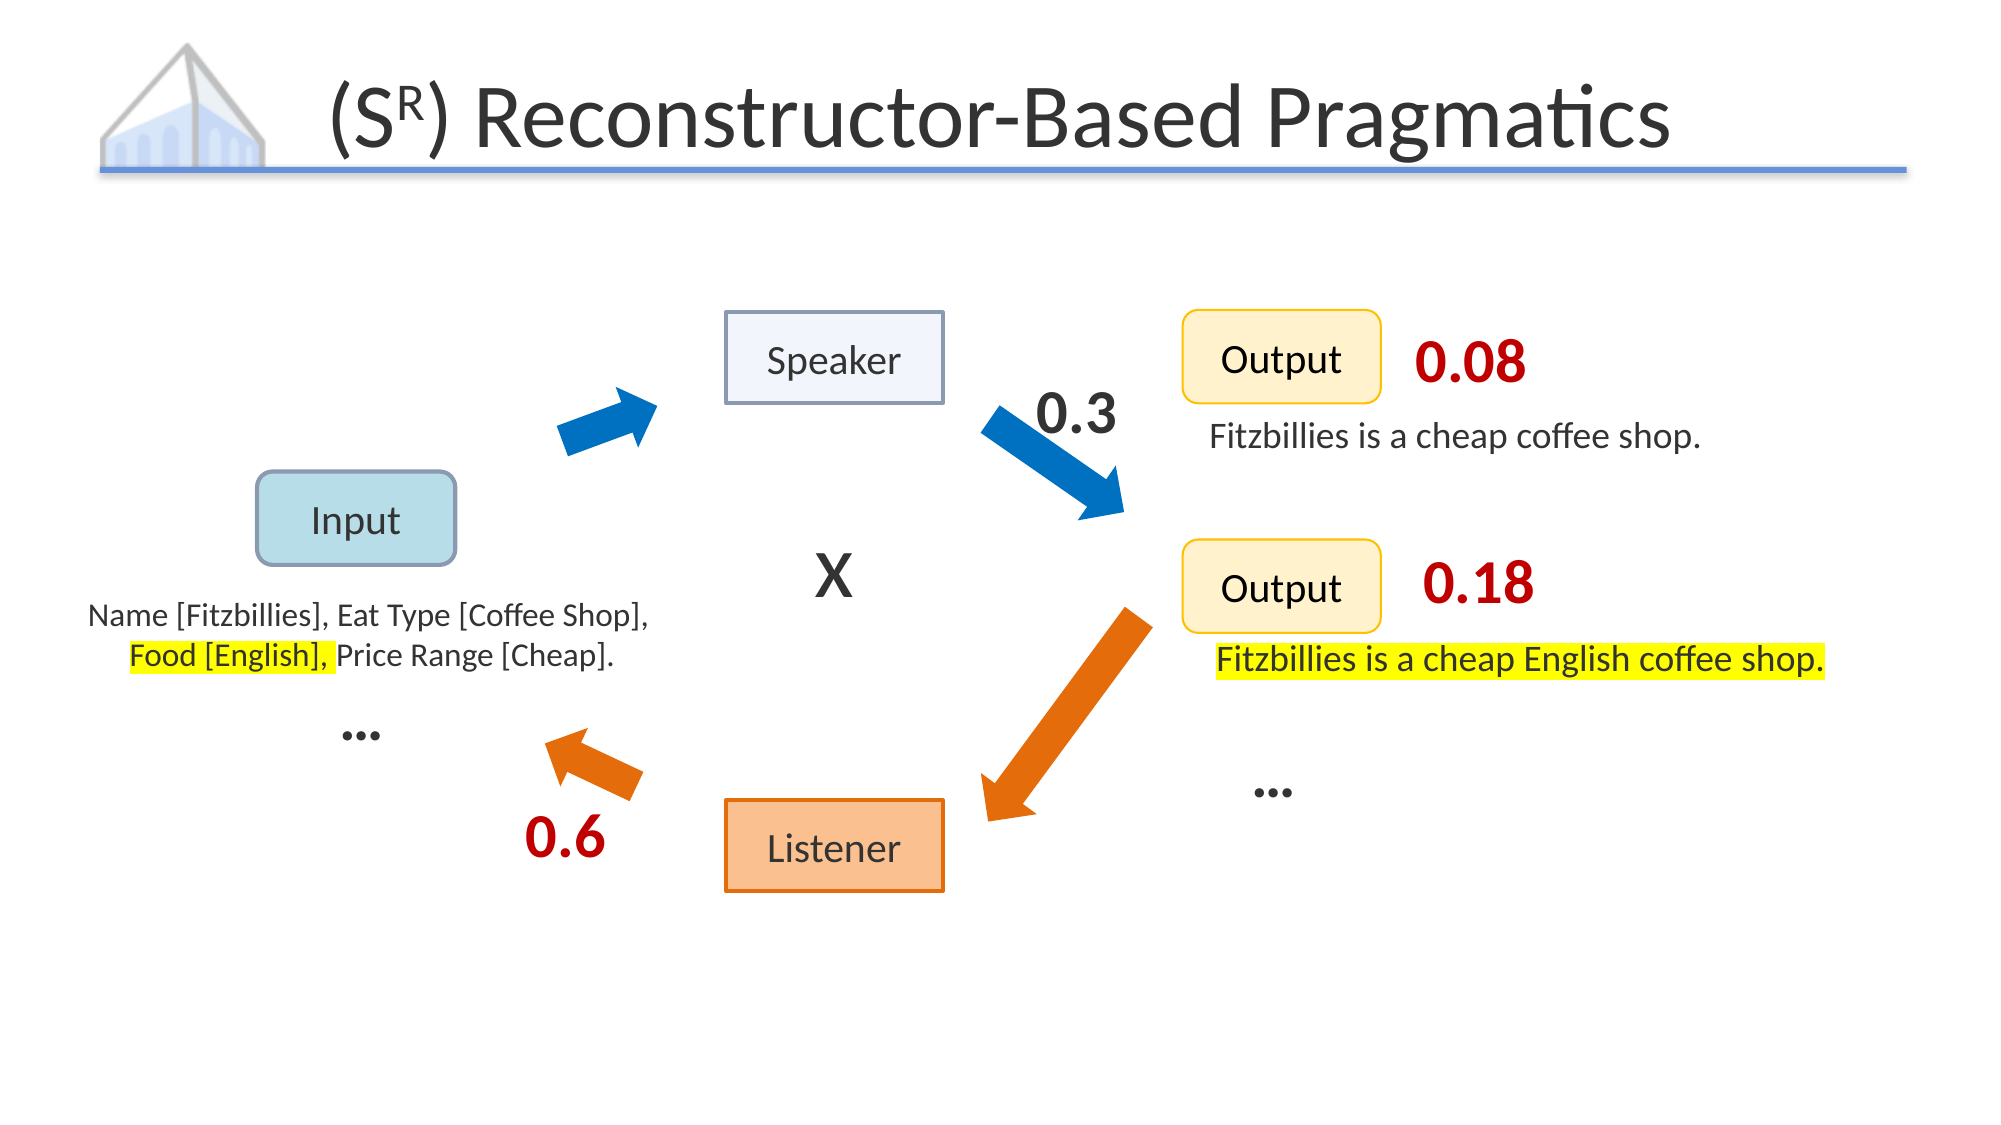

# (SR) Reconstructor-Based Pragmatics
Output
0.08
Speaker
0.3

Fitzbillies is a cheap coffee shop.
Input
x
0.18
Output
Name [Fitzbillies], Eat Type [Coffee Shop],
 Food [English], Price Range [Cheap].

Fitzbillies is a cheap English coffee shop.
…

…
0.6
Listener